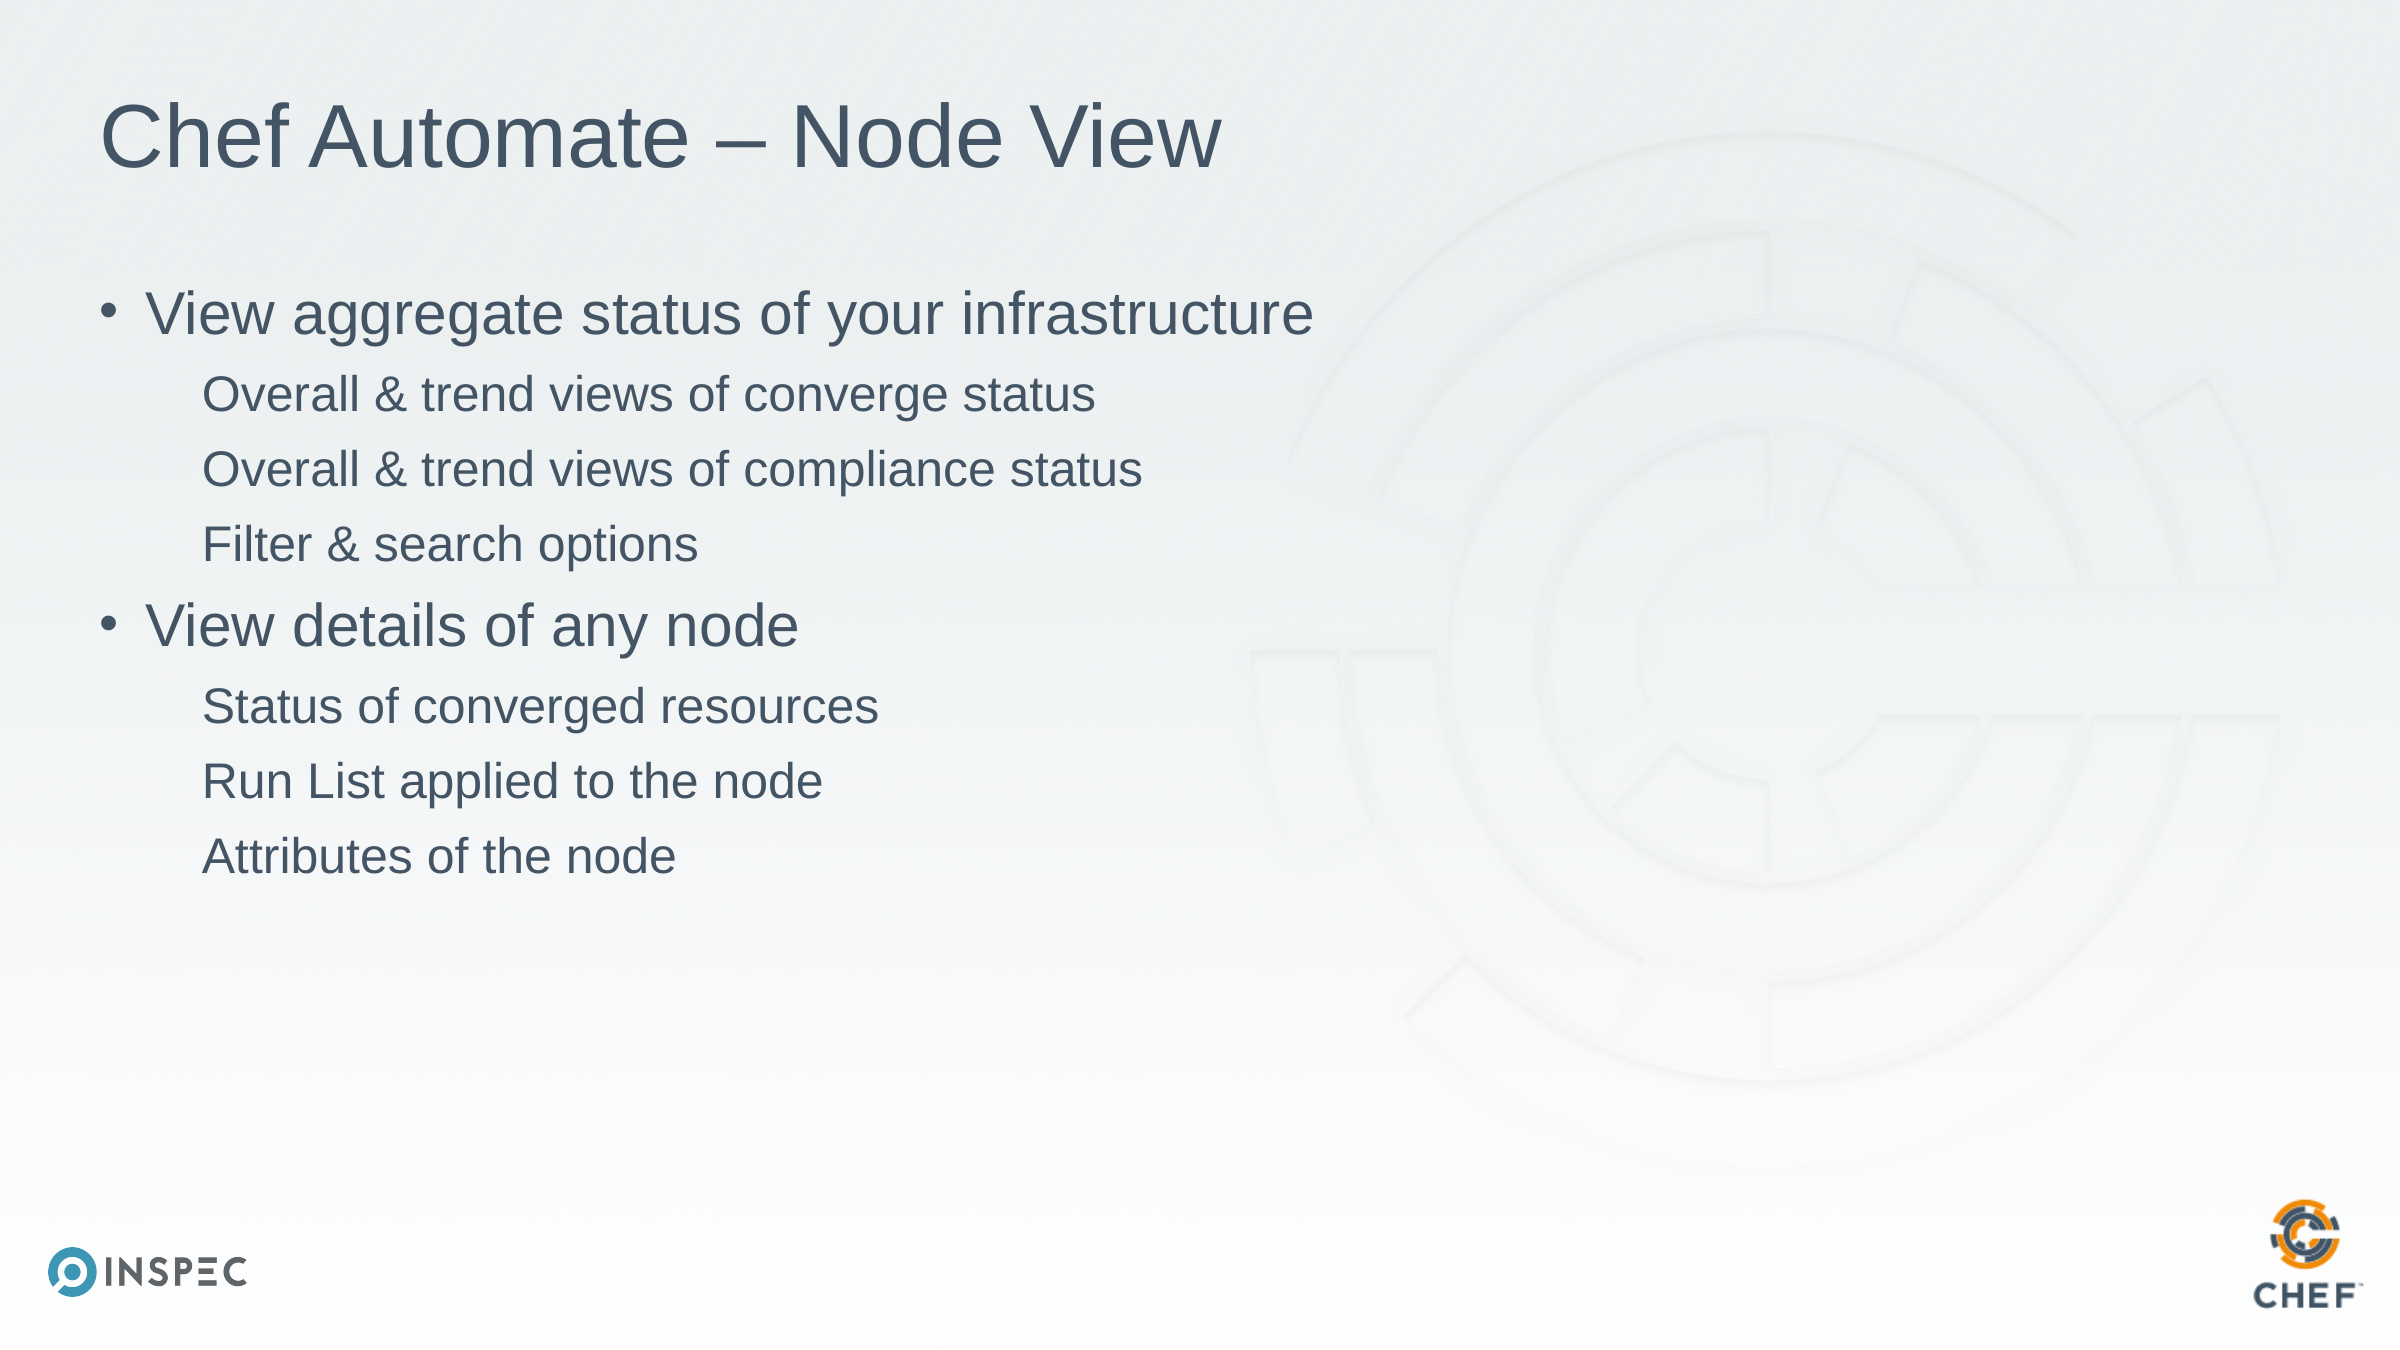

# Chef Automate – Node View
View aggregate status of your infrastructure
Overall & trend views of converge status
Overall & trend views of compliance status
Filter & search options
View details of any node
Status of converged resources
Run List applied to the node
Attributes of the node